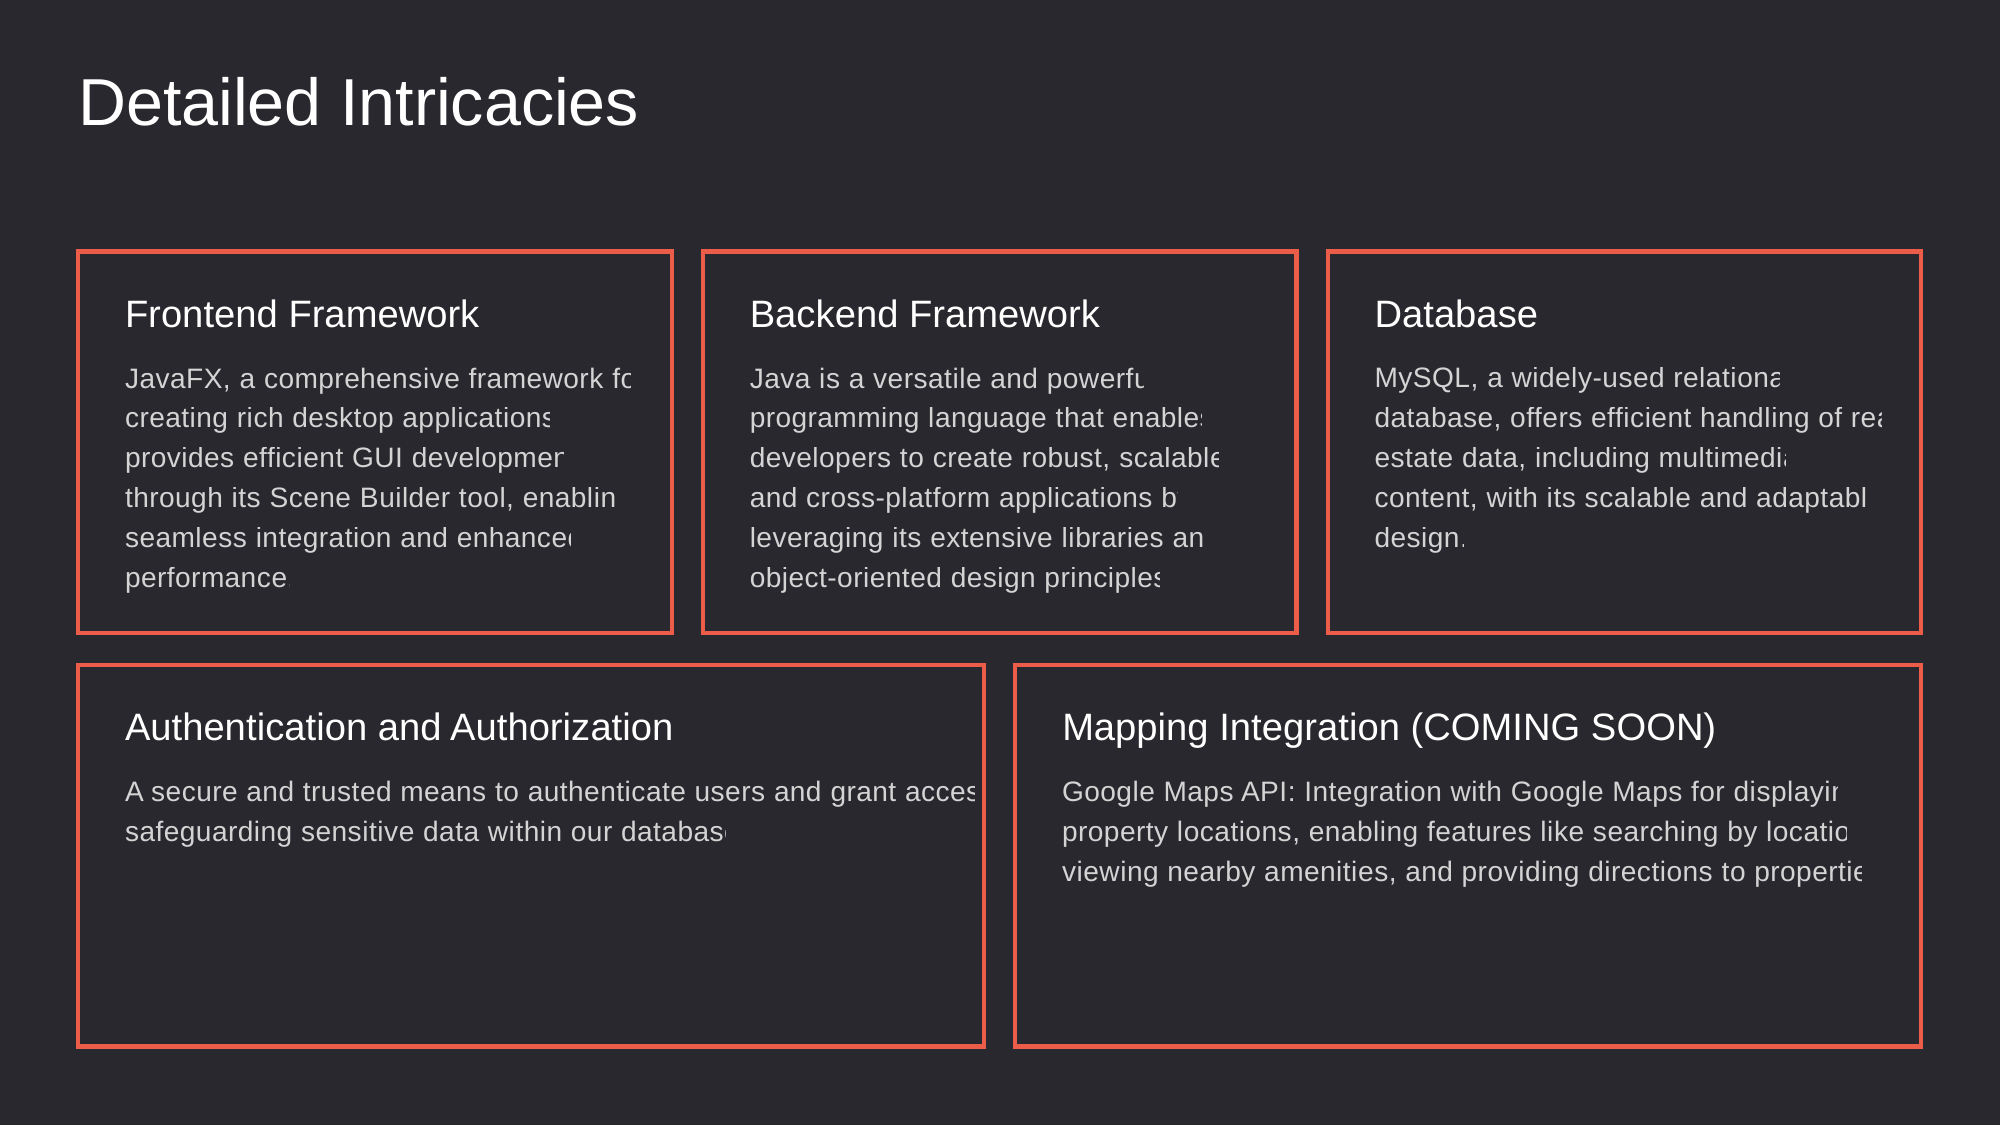

Detailed Intricacies

Frontend Framework
Backend Framework
Database
MySQL, a widely-used relational database, offers efficient handling of real estate data, including multimedia content, with its scalable and adaptable design.
JavaFX, a comprehensive framework for creating rich desktop applications, provides efficient GUI development through its Scene Builder tool, enabling seamless integration and enhanced performance.
Java is a versatile and powerful programming language that enables developers to create robust, scalable, and cross-platform applications by leveraging its extensive libraries and object-oriented design principles.

Authentication and Authorization
Mapping Integration (COMING SOON)
A secure and trusted means to authenticate users and grant access, safeguarding sensitive data within our database.
Google Maps API: Integration with Google Maps for displaying property locations, enabling features like searching by location, viewing nearby amenities, and providing directions to properties.